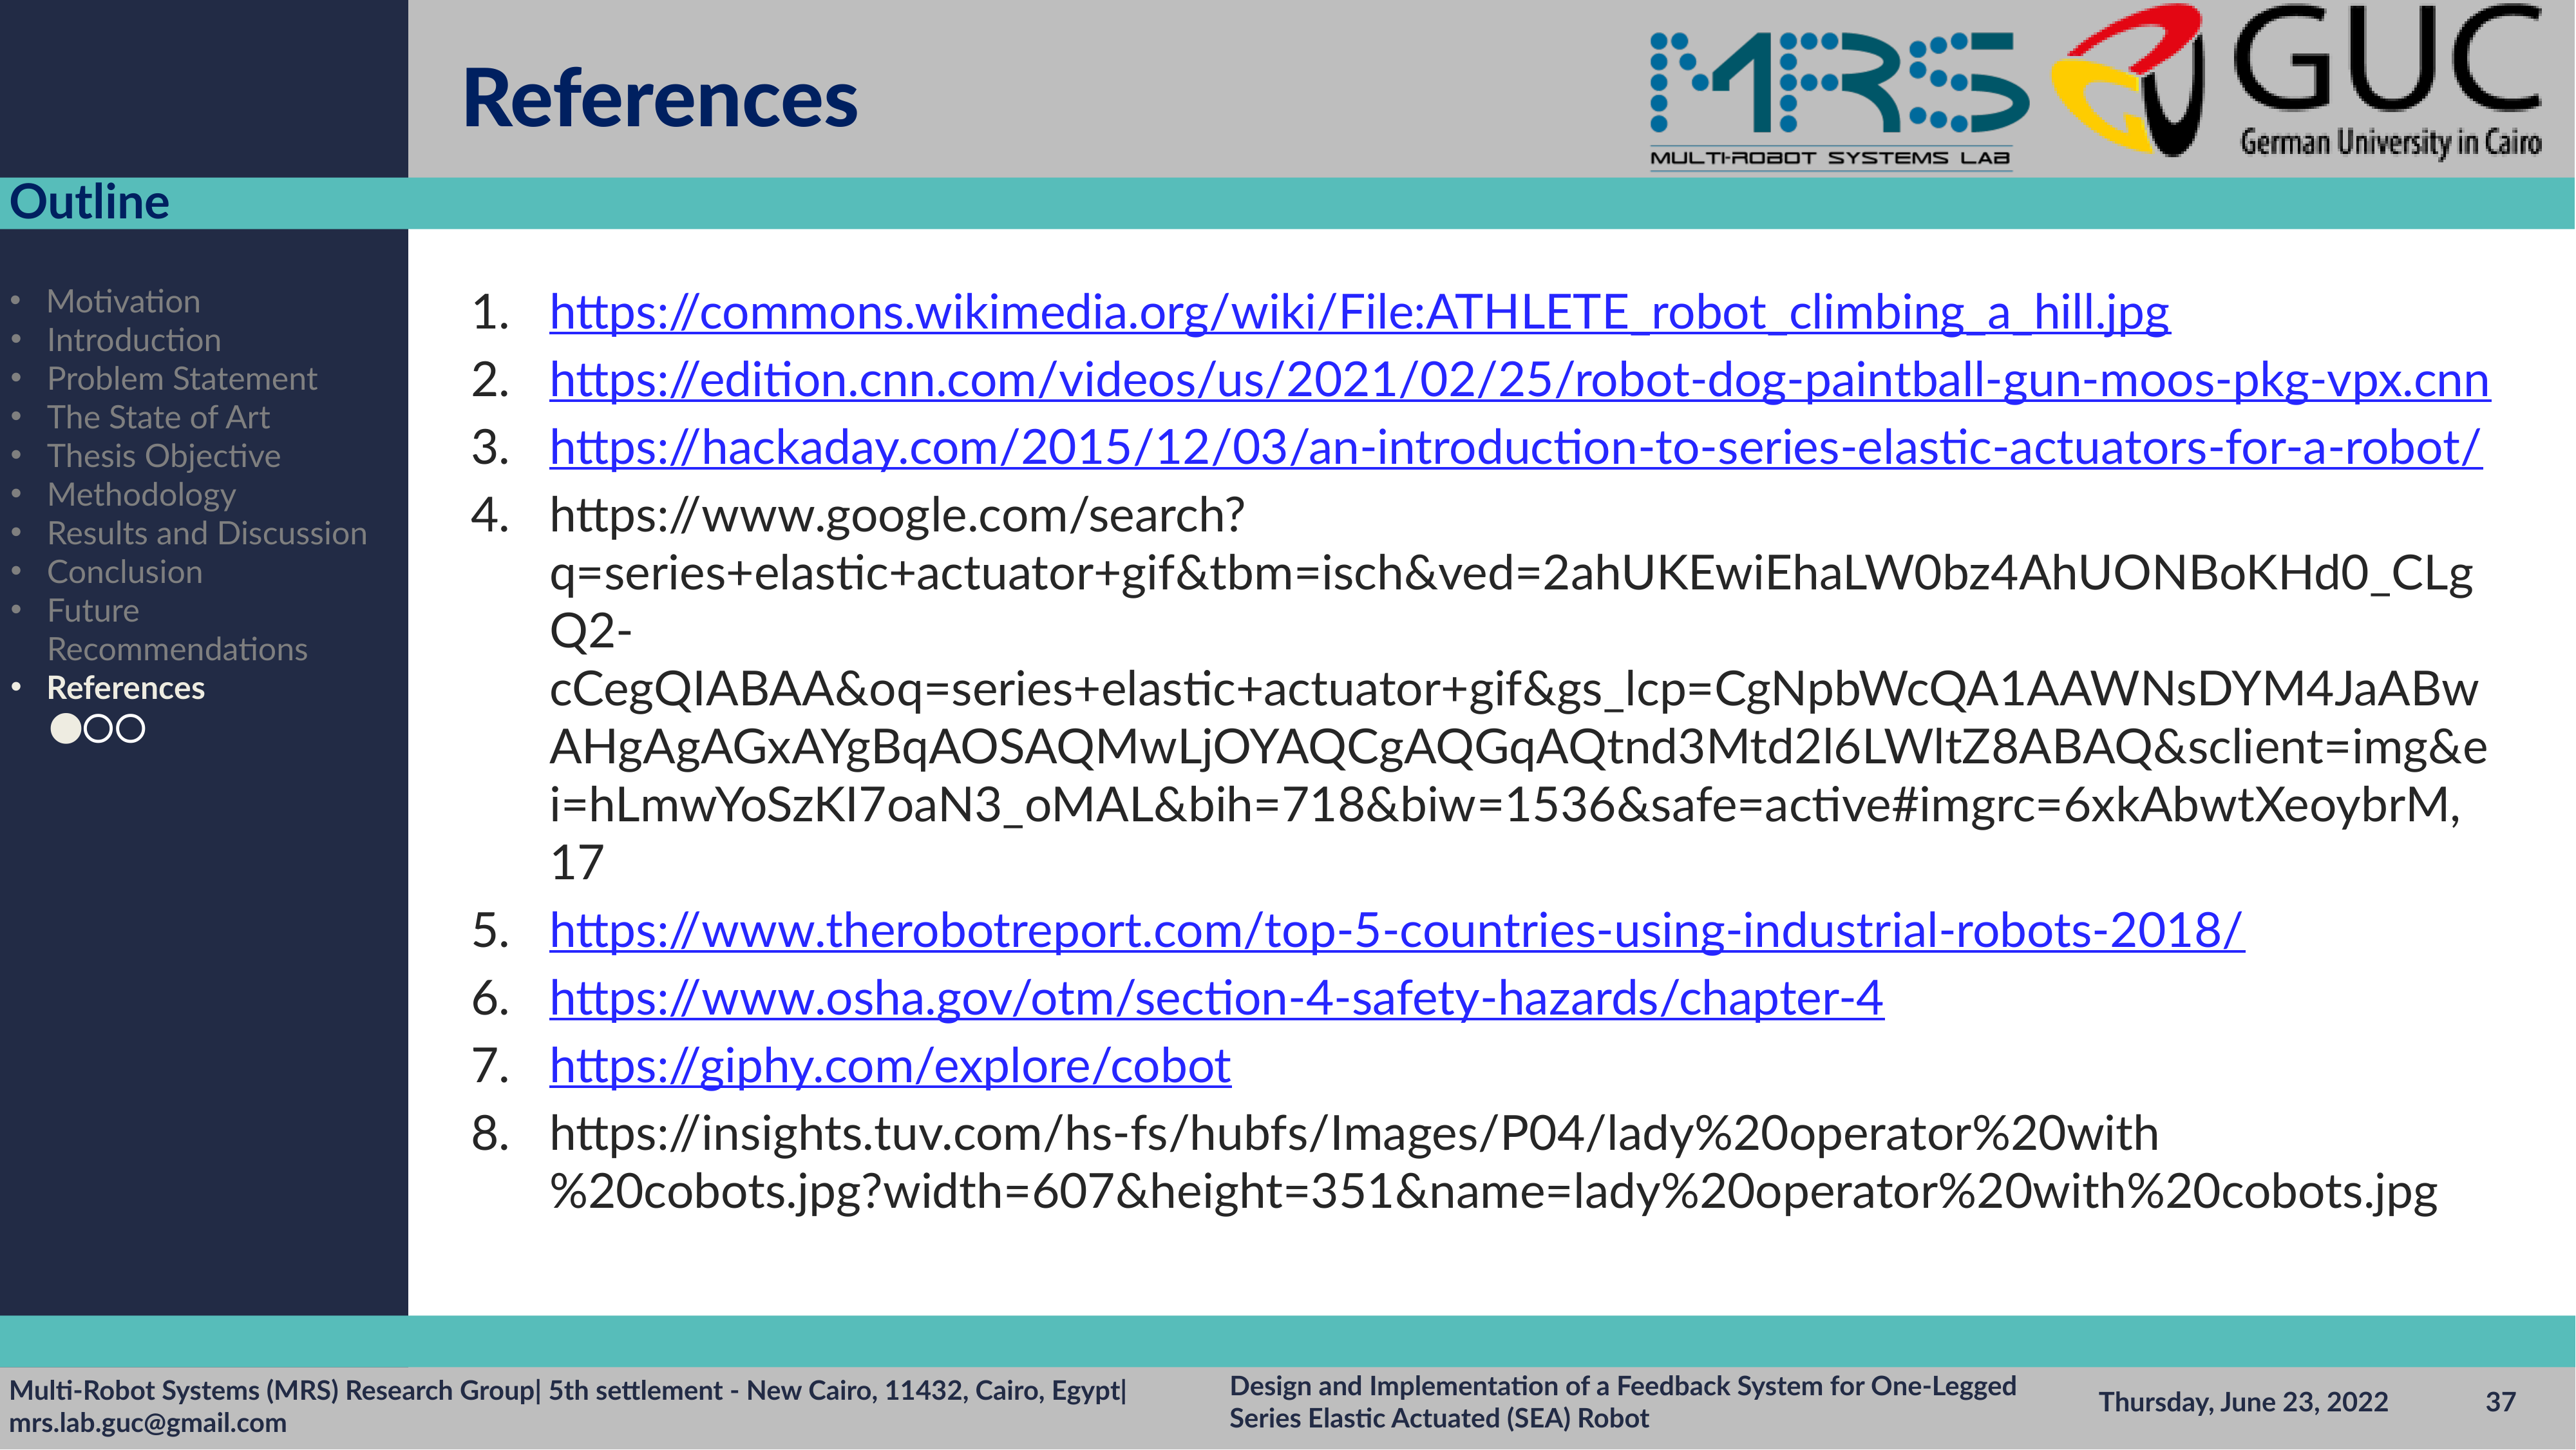

# References
Motivation
Introduction
Problem Statement
The State of Art
Thesis Objective
Methodology
Results and Discussion
Conclusion
Future Recommendations
References
     ⬤⭕⭕

https://commons.wikimedia.org/wiki/File:ATHLETE_robot_climbing_a_hill.jpg
https://edition.cnn.com/videos/us/2021/02/25/robot-dog-paintball-gun-moos-pkg-vpx.cnn
https://hackaday.com/2015/12/03/an-introduction-to-series-elastic-actuators-for-a-robot/
https://www.google.com/search?q=series+elastic+actuator+gif&tbm=isch&ved=2ahUKEwiEhaLW0bz4AhUONBoKHd0_CLgQ2-cCegQIABAA&oq=series+elastic+actuator+gif&gs_lcp=CgNpbWcQA1AAWNsDYM4JaABwAHgAgAGxAYgBqAOSAQMwLjOYAQCgAQGqAQtnd3Mtd2l6LWltZ8ABAQ&sclient=img&ei=hLmwYoSzKI7oaN3_oMAL&bih=718&biw=1536&safe=active#imgrc=6xkAbwtXeoybrM, 17
https://www.therobotreport.com/top-5-countries-using-industrial-robots-2018/
https://www.osha.gov/otm/section-4-safety-hazards/chapter-4
https://giphy.com/explore/cobot
https://insights.tuv.com/hs-fs/hubfs/Images/P04/lady%20operator%20with%20cobots.jpg?width=607&height=351&name=lady%20operator%20with%20cobots.jpg

Design and Implementation of a Feedback System for One-Legged Series Elastic Actuated (SEA) Robot
Thursday, June 23, 2022
37